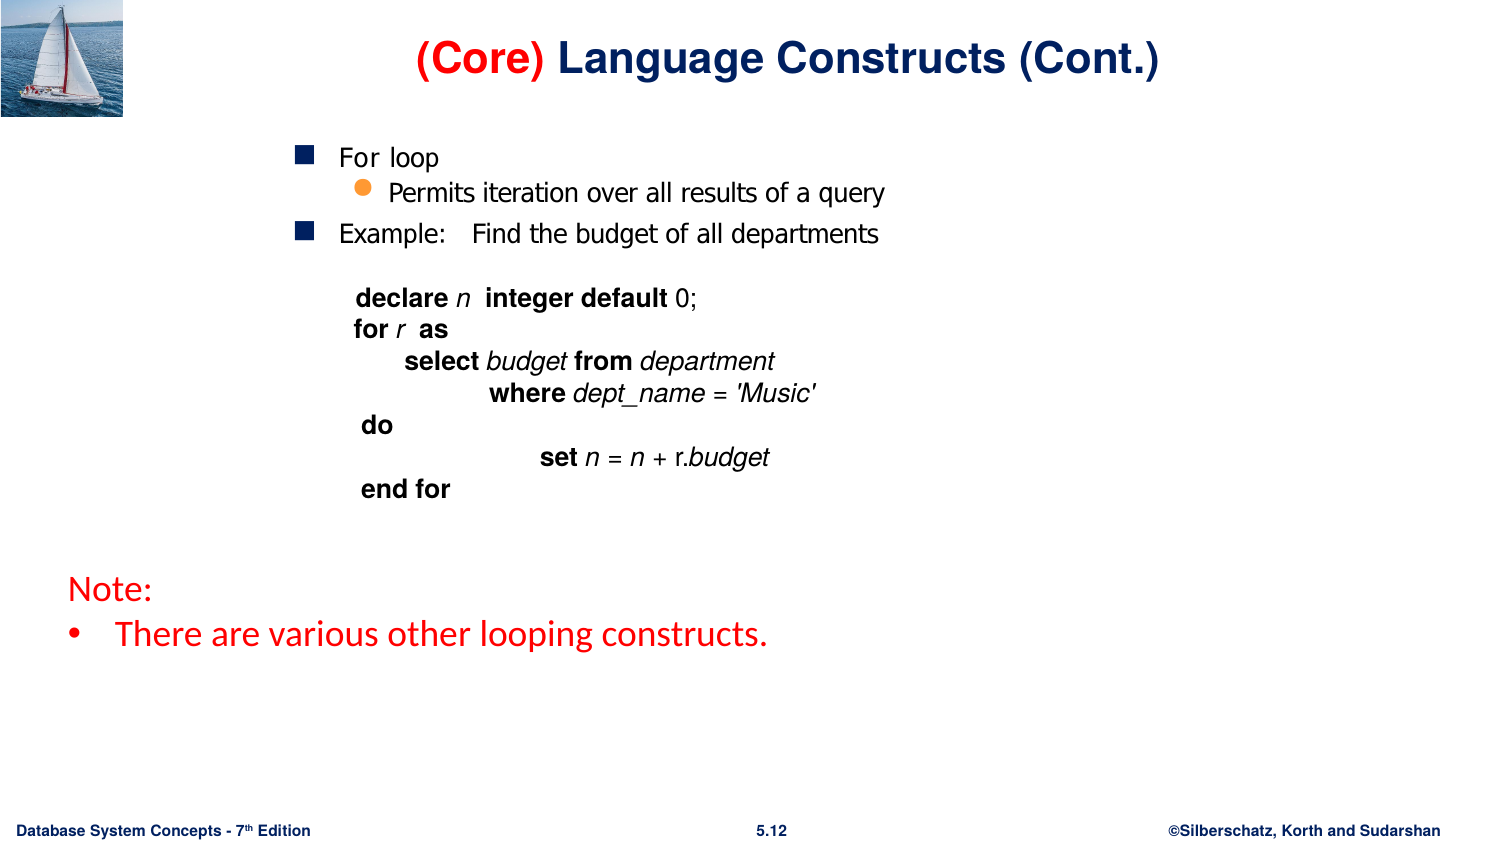

# (Core) Language Constructs (Cont.)
For loop
Permits iteration over all results of a query
Example:   Find the budget of all departments
  declare n  integer default 0;
  for r  as
         select budget from department                                                     	where dept_name = 'Music'
   do
	       set n = n + r.budget
   end for

Note:
There are various other looping constructs.